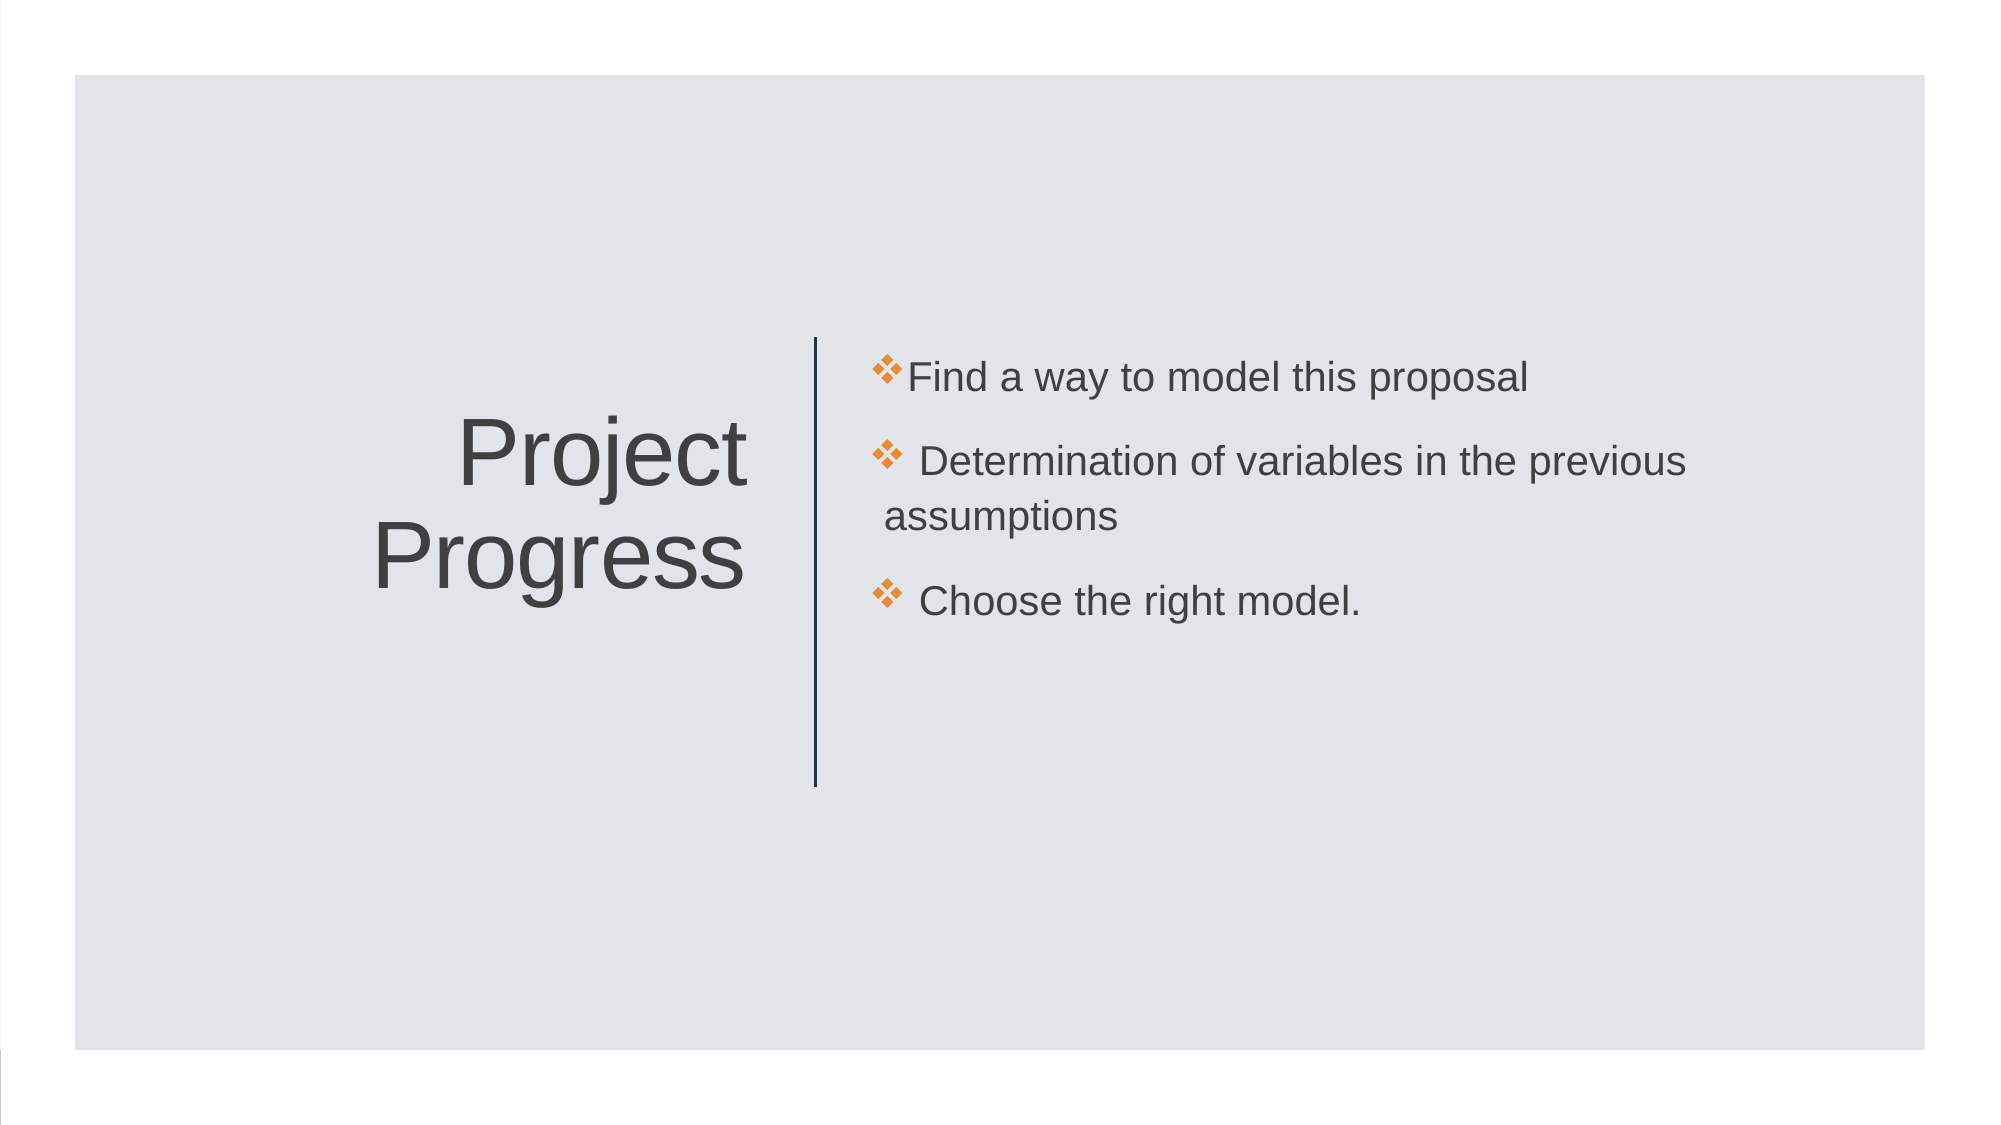

Find a way to model this proposal
 Determination of variables in the previous assumptions
 Choose the right model.

# Project Progress